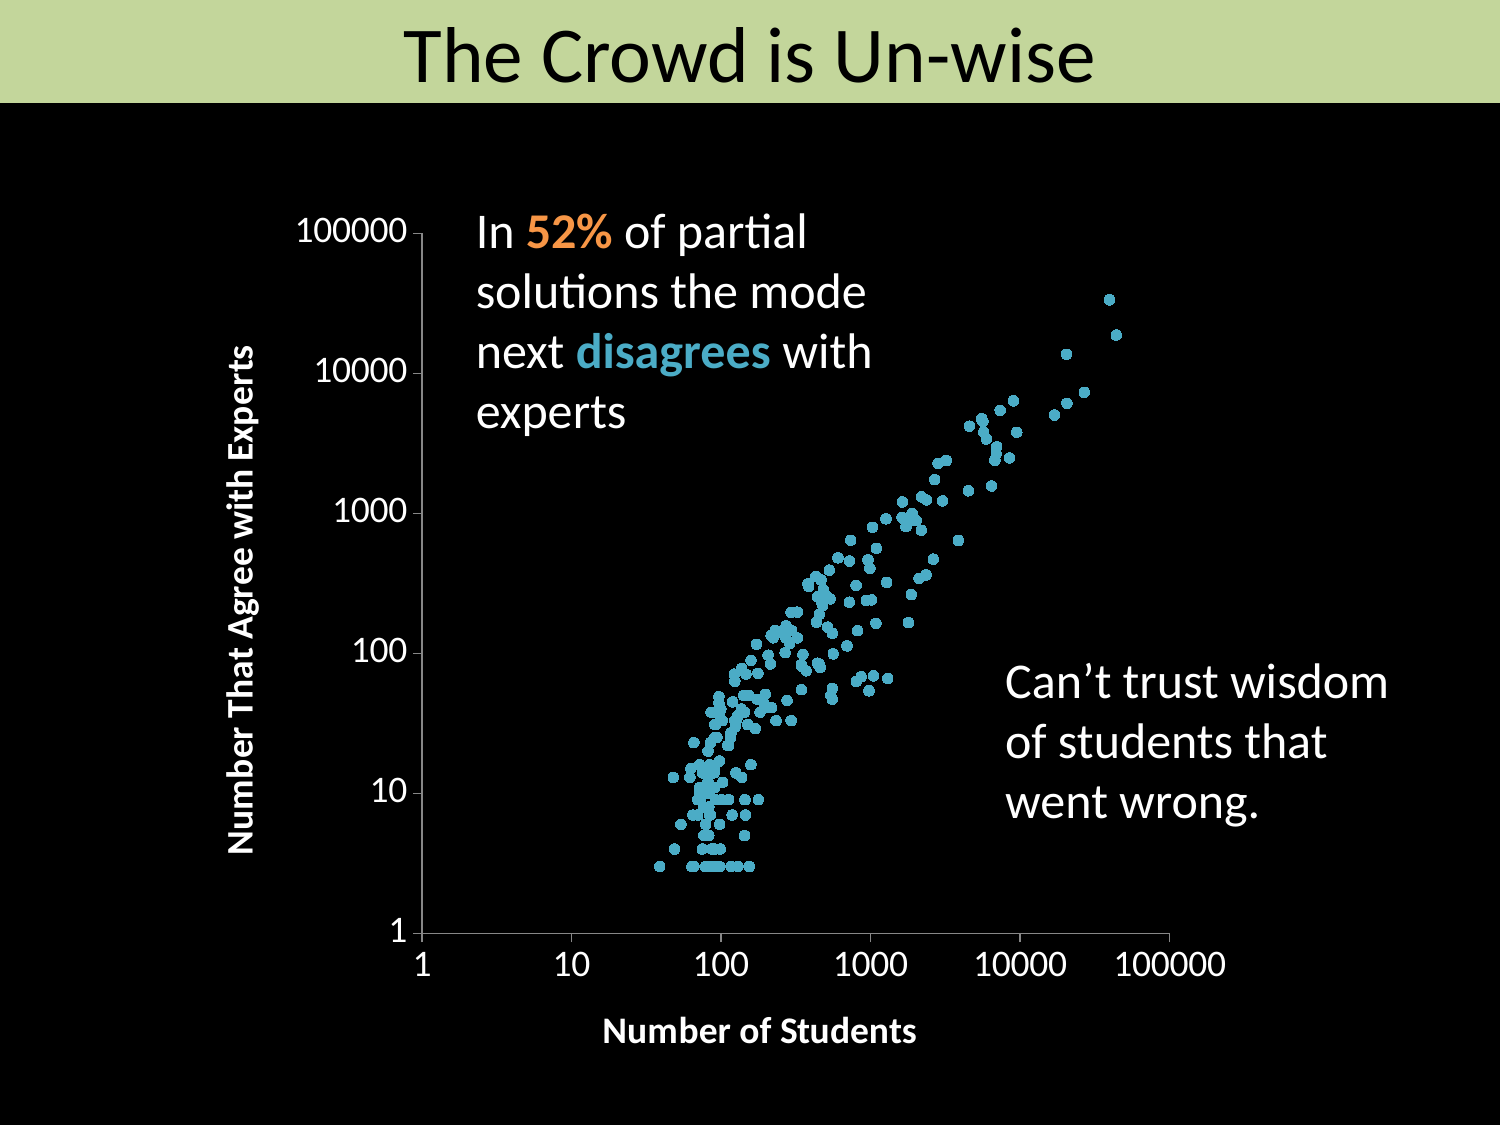

The Crowd is Un-wise
#
In 52% of partial solutions the mode next disagrees with experts

### Chart

| Category |  |
|---|---|
Can’t trust wisdom of students that went wrong.